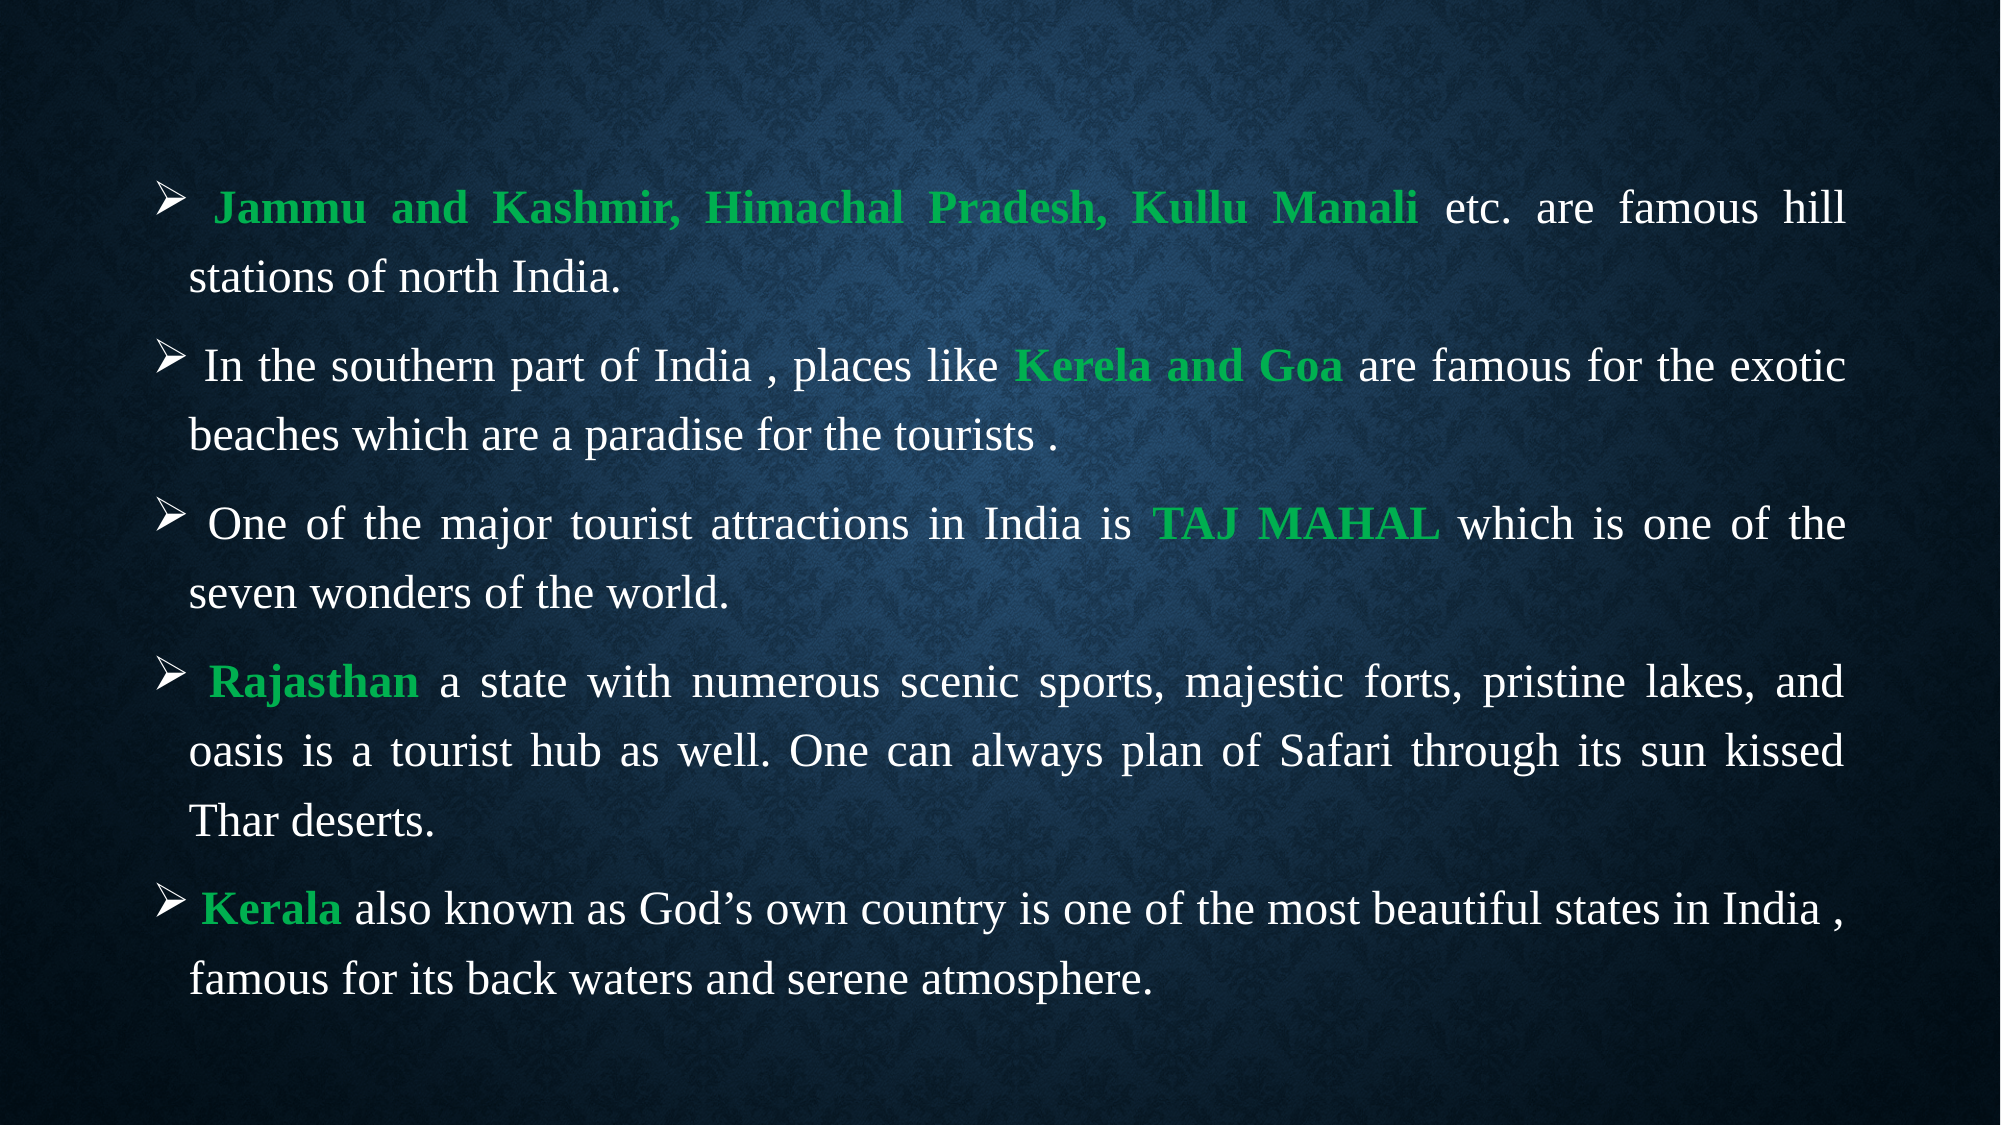

Jammu and Kashmir, Himachal Pradesh, Kullu Manali etc. are famous hill stations of north India.
 In the southern part of India , places like Kerela and Goa are famous for the exotic beaches which are a paradise for the tourists .
 One of the major tourist attractions in India is TAJ MAHAL which is one of the seven wonders of the world.
 Rajasthan a state with numerous scenic sports, majestic forts, pristine lakes, and oasis is a tourist hub as well. One can always plan of Safari through its sun kissed Thar deserts.
 Kerala also known as God’s own country is one of the most beautiful states in India , famous for its back waters and serene atmosphere.